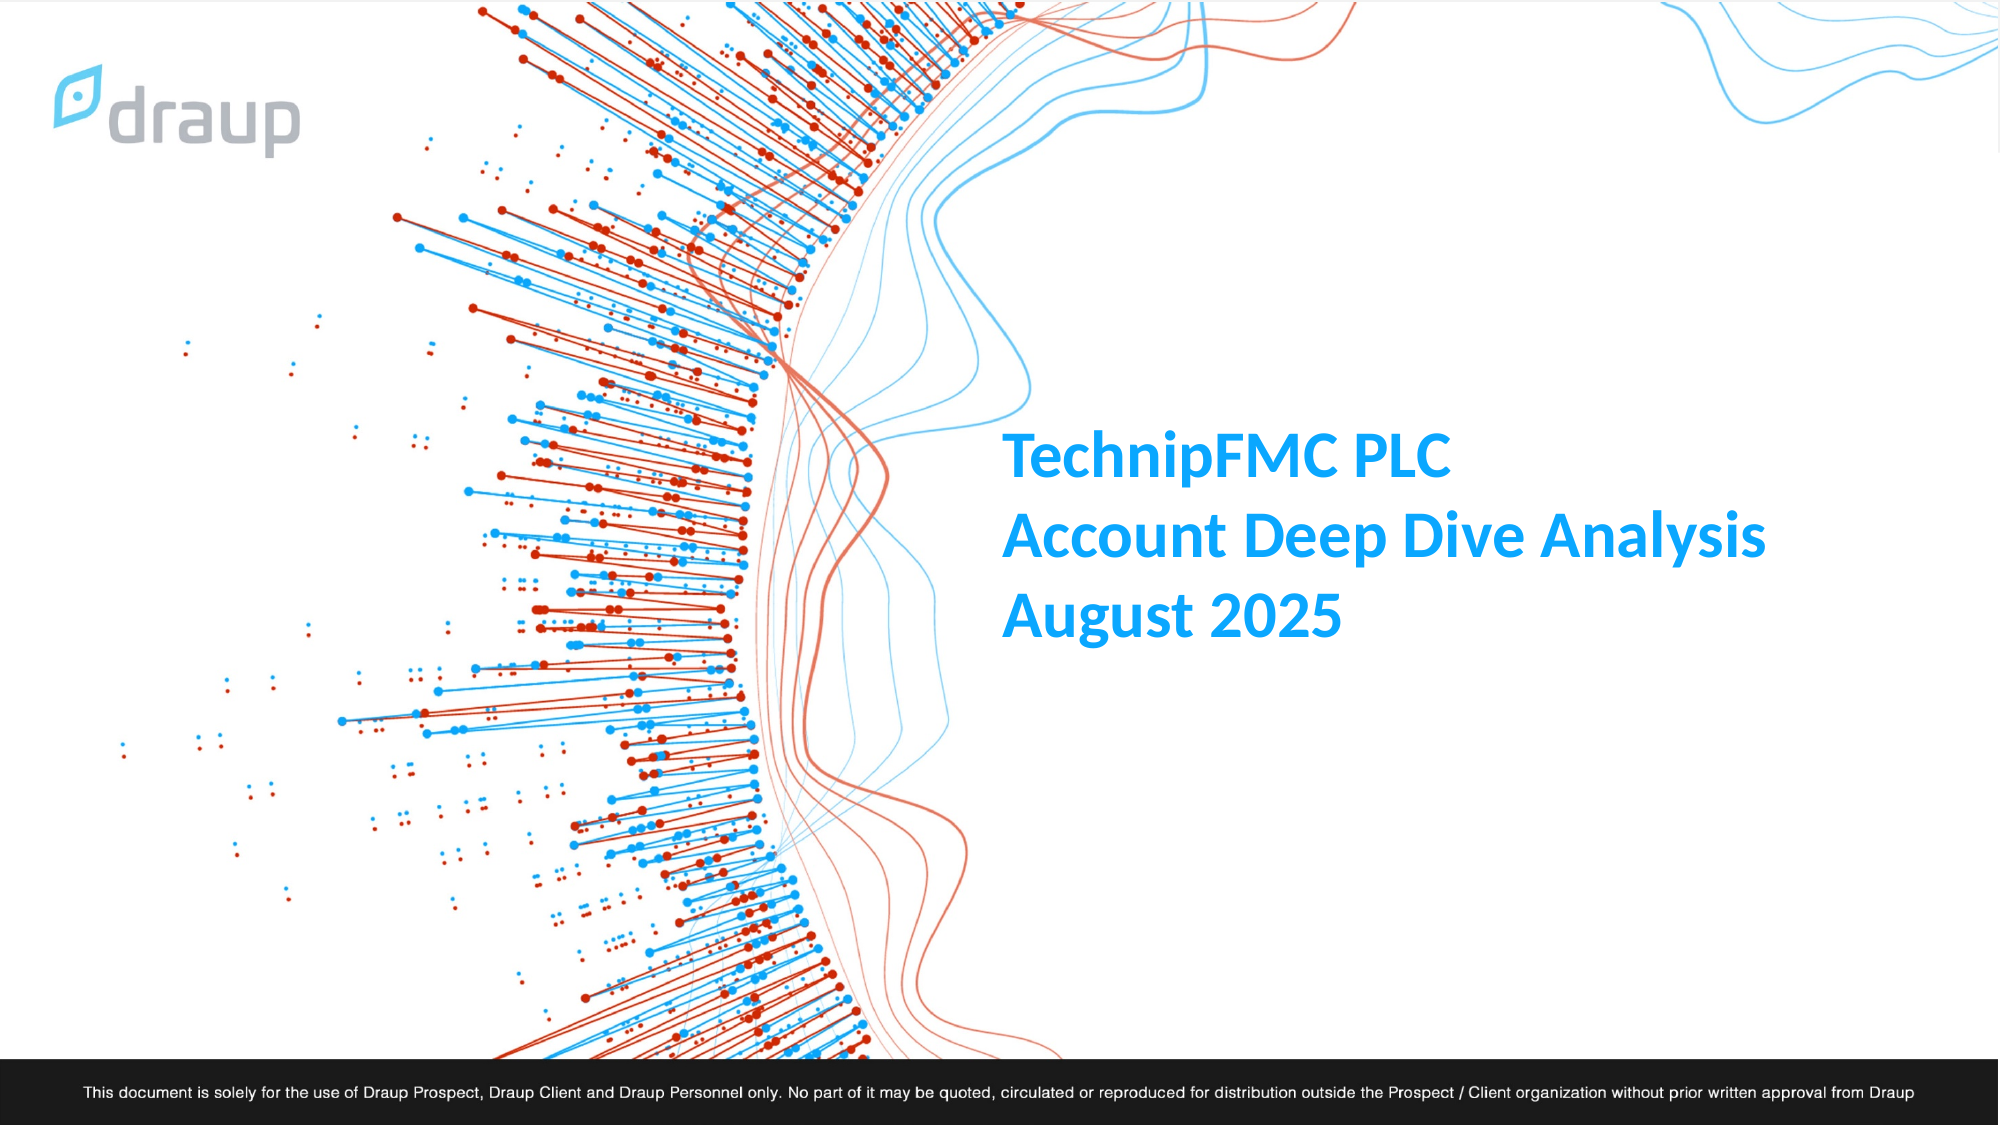

TechnipFMC PLC
Account Deep Dive Analysis
August 2025